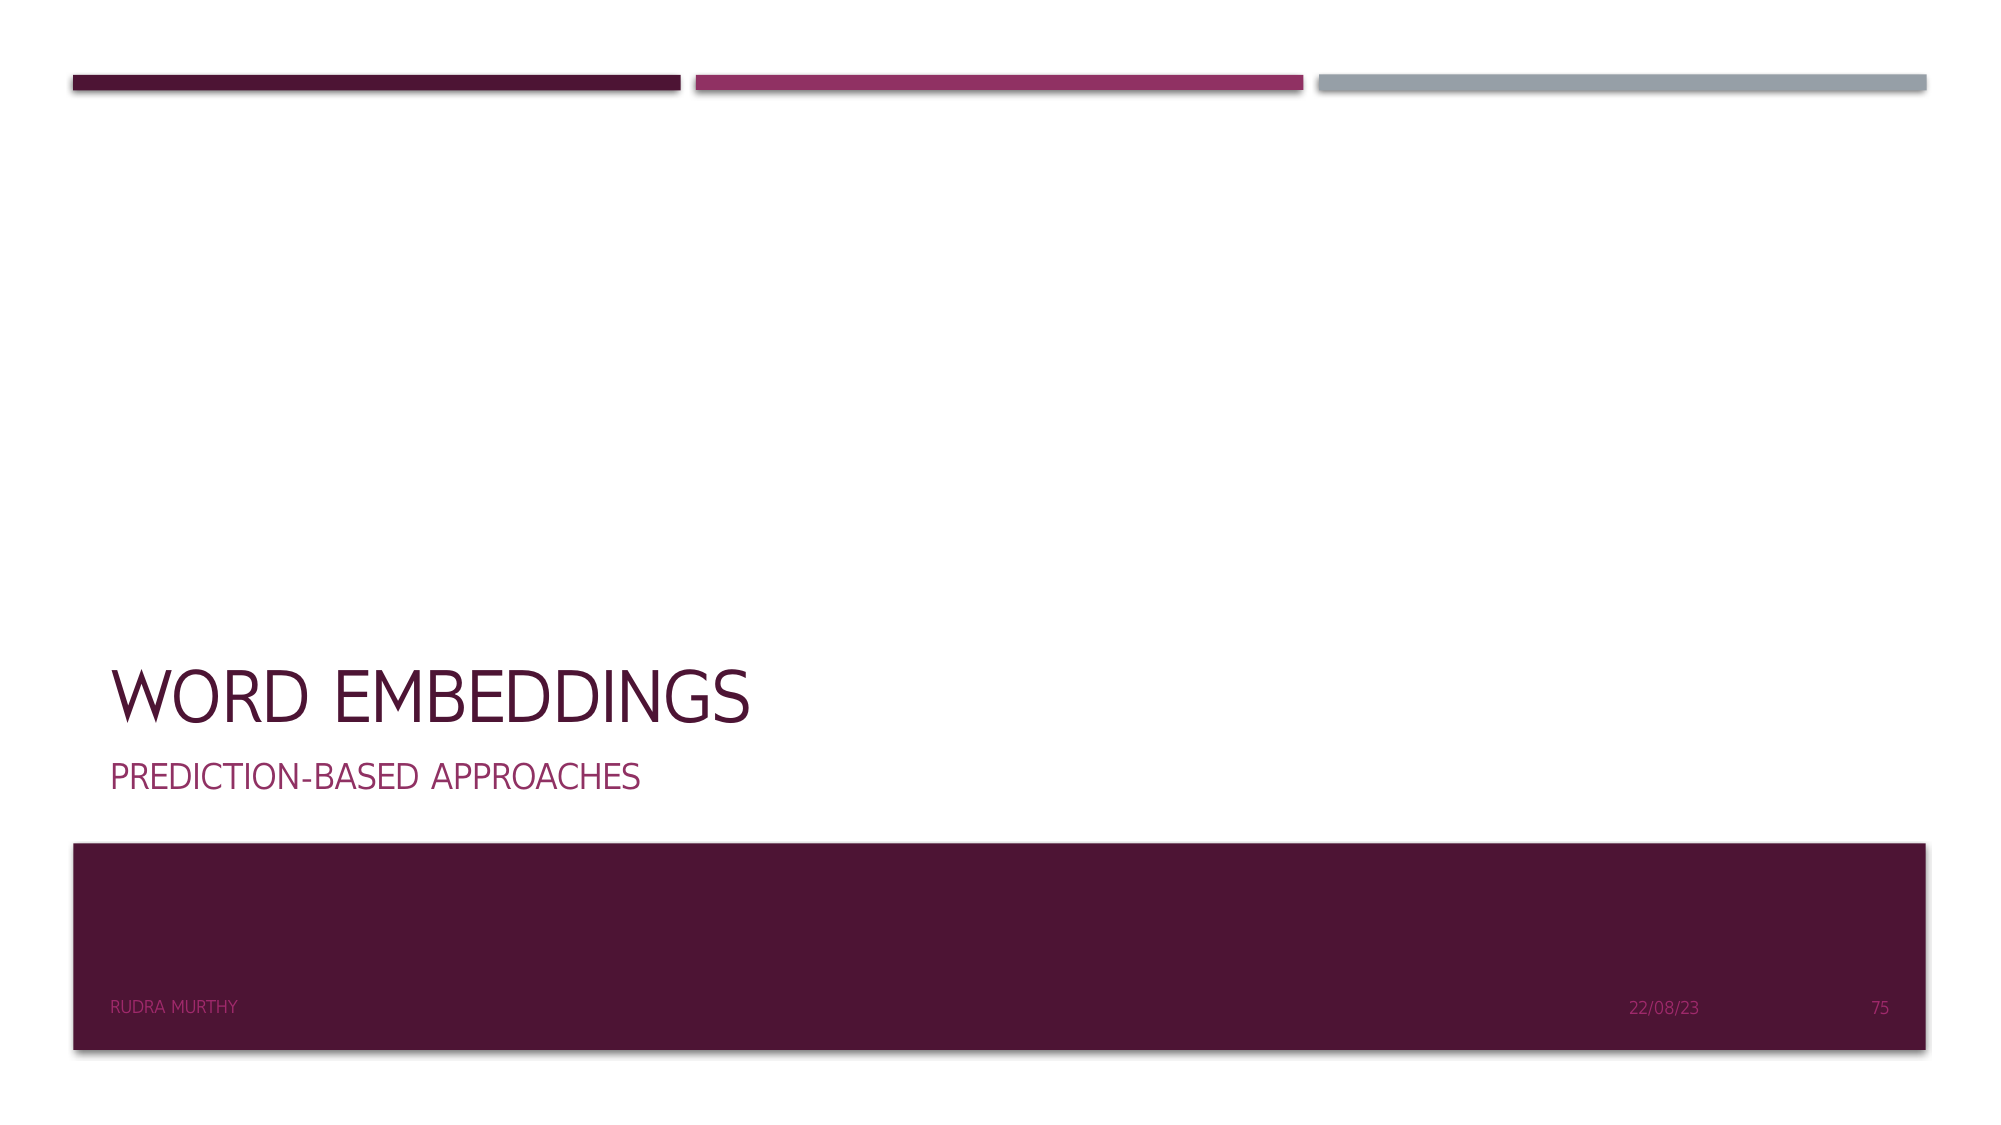

# Word Embeddings
PREDICTION-BASED APproaches
Rudra Murthy
22/08/23
75